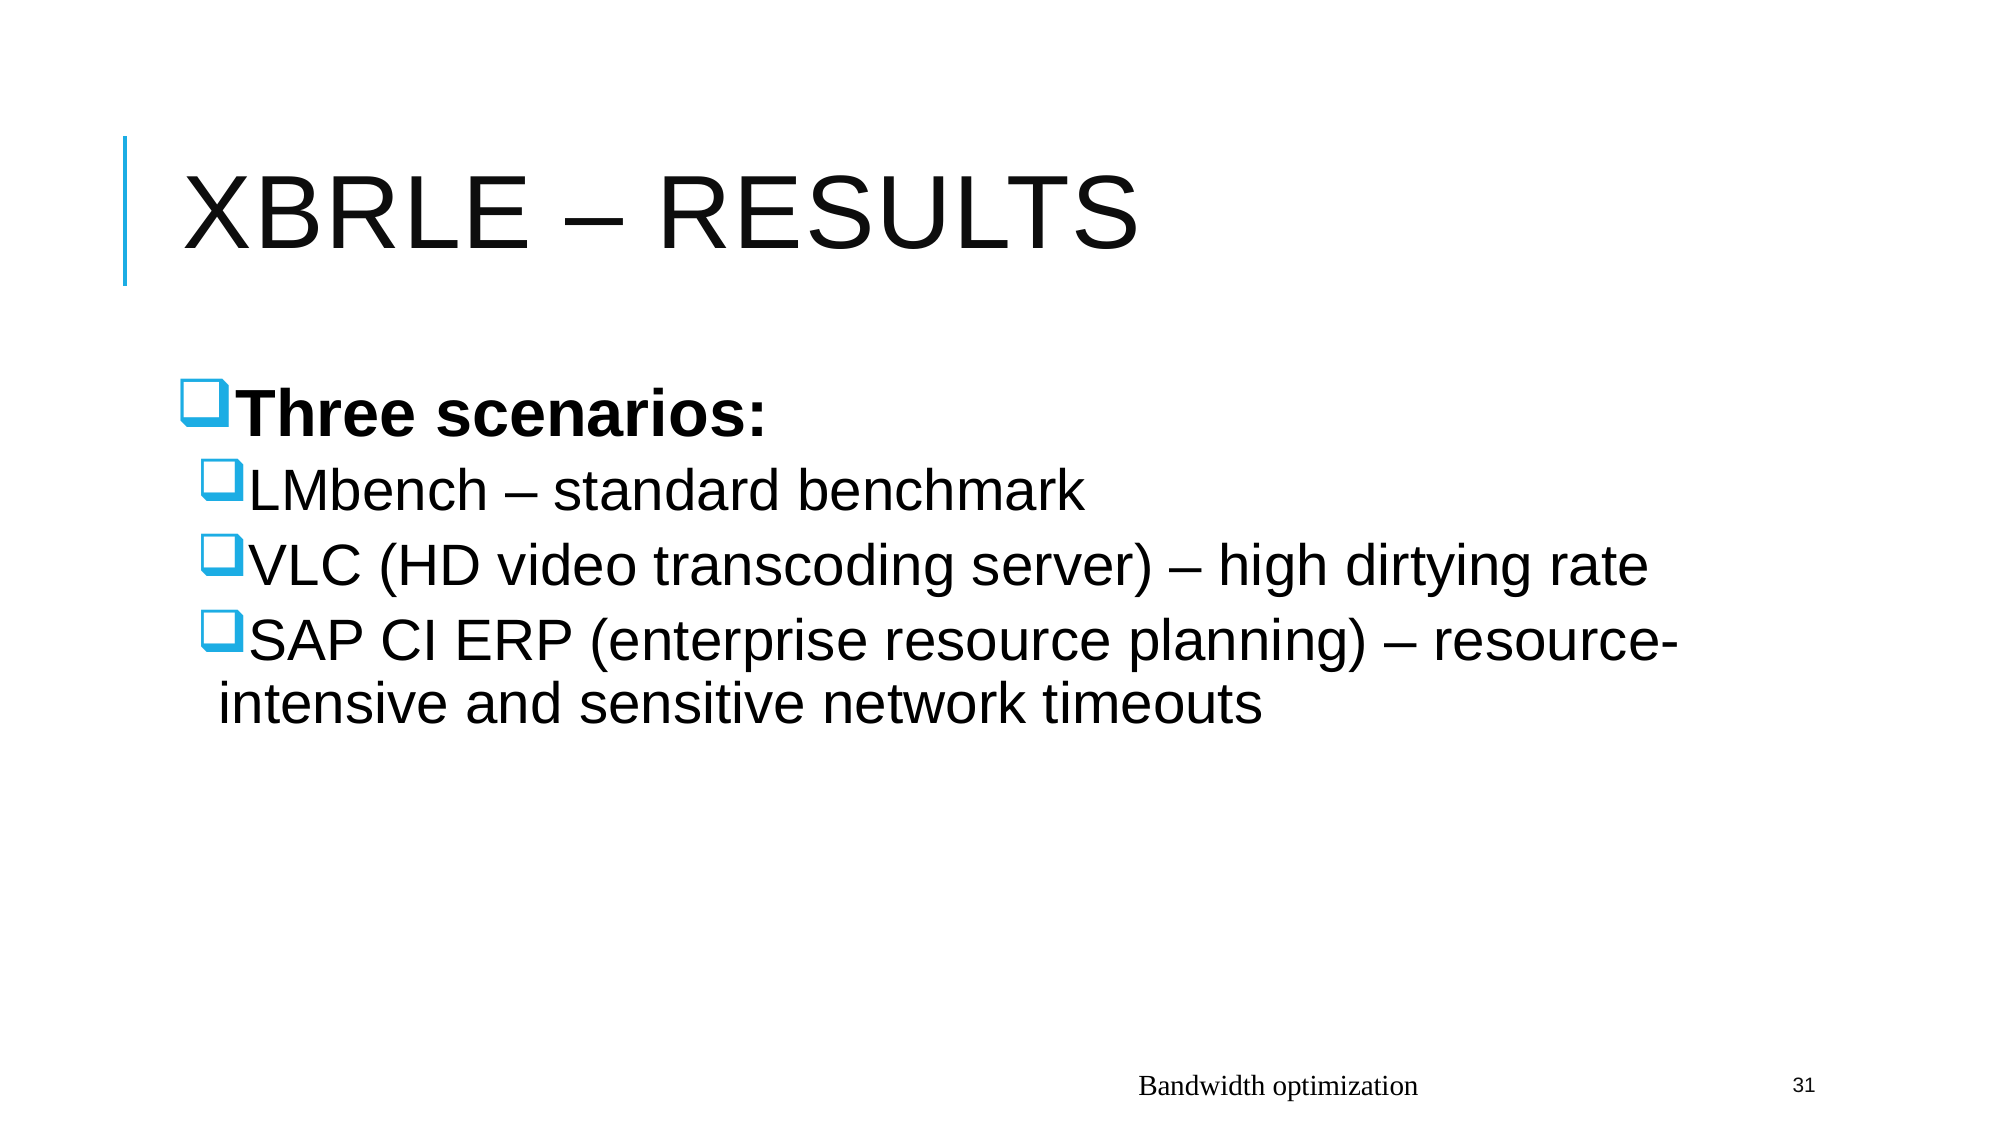

# XBRLE – Results
Three scenarios:
LMbench – standard benchmark
VLC (HD video transcoding server) – high dirtying rate
SAP CI ERP (enterprise resource planning) – resource-intensive and sensitive network timeouts

Bandwidth optimization
31